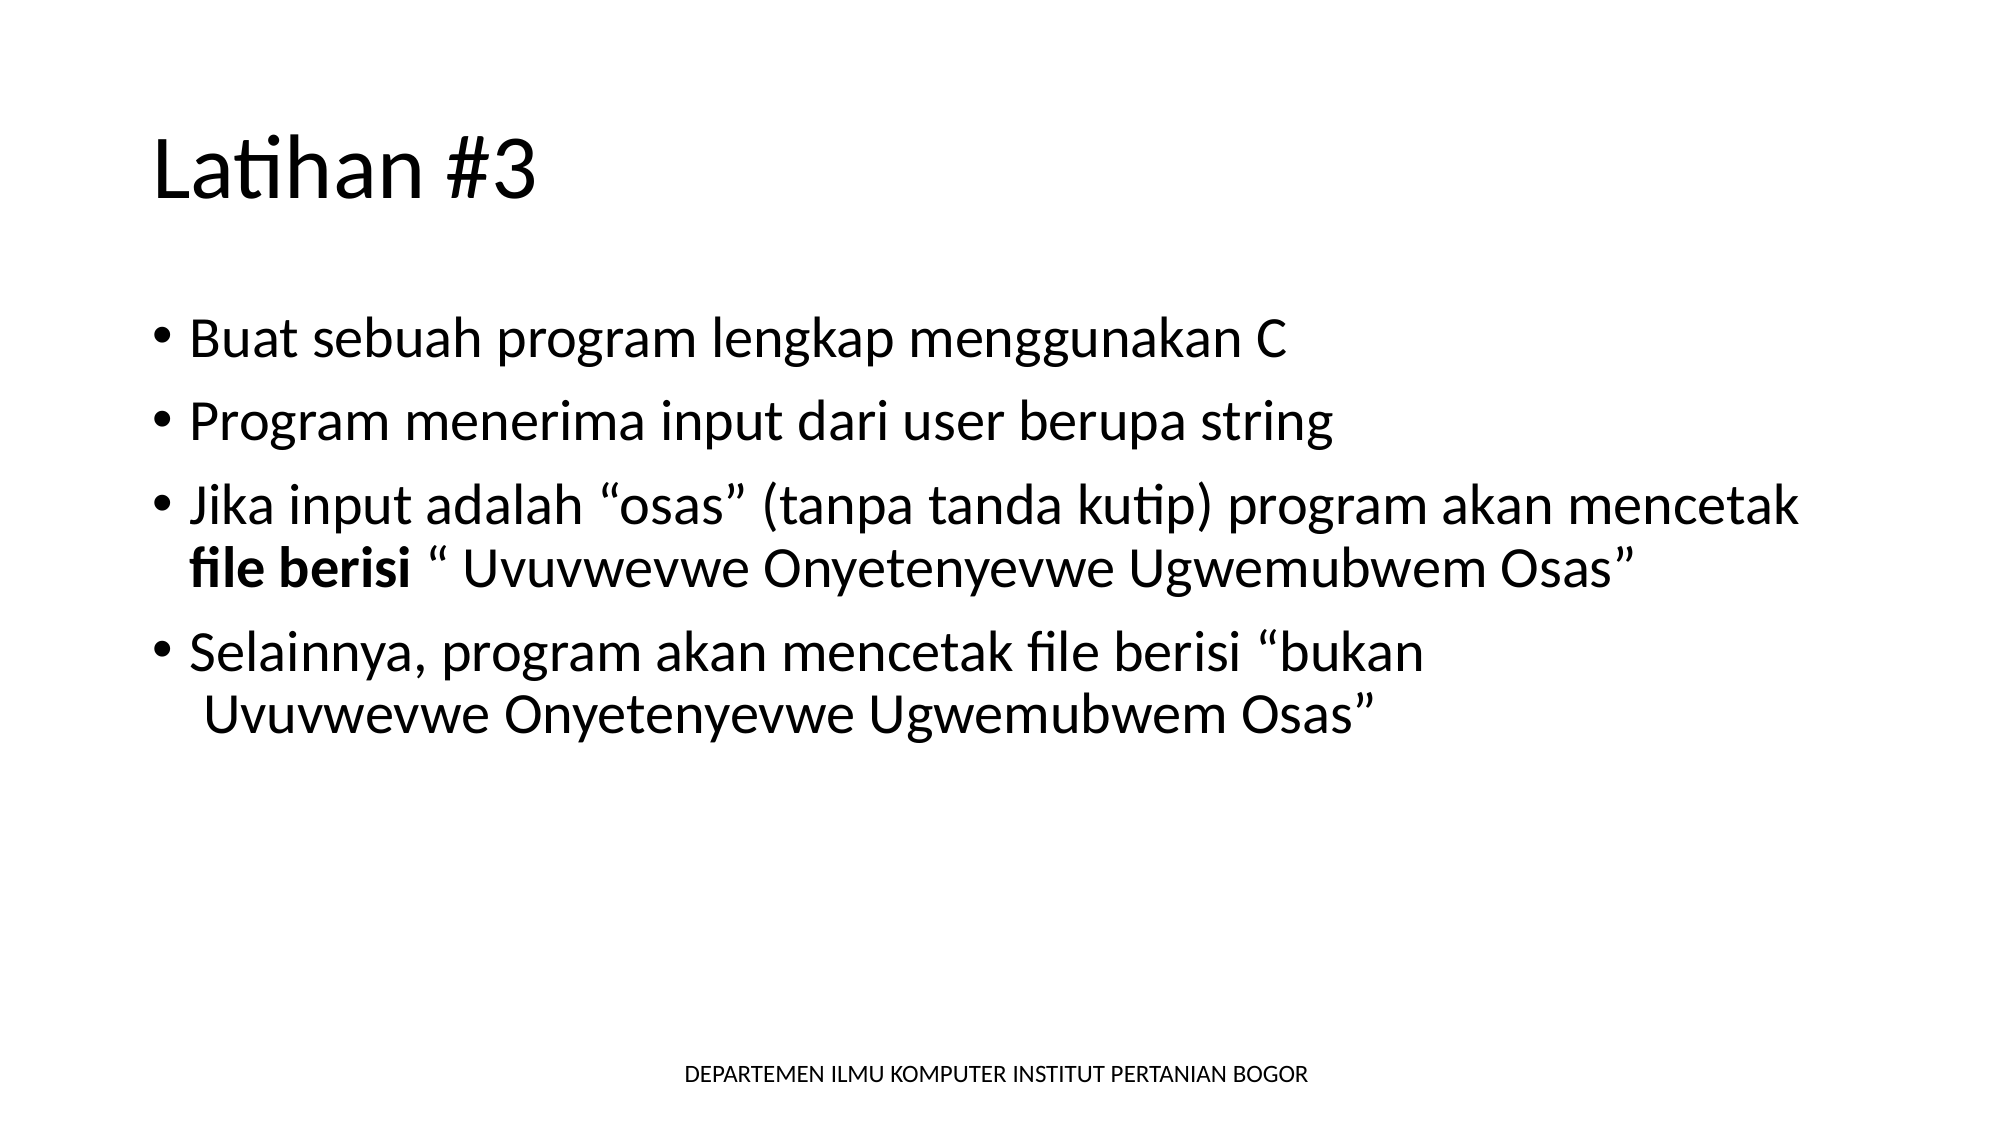

# Latihan #3
Buat sebuah program lengkap menggunakan C
Program menerima input dari user berupa string
Jika input adalah “osas” (tanpa tanda kutip) program akan mencetak file berisi “ Uvuvwevwe Onyetenyevwe Ugwemubwem Osas”
Selainnya, program akan mencetak file berisi “bukan  Uvuvwevwe Onyetenyevwe Ugwemubwem Osas”
DEPARTEMEN ILMU KOMPUTER INSTITUT PERTANIAN BOGOR